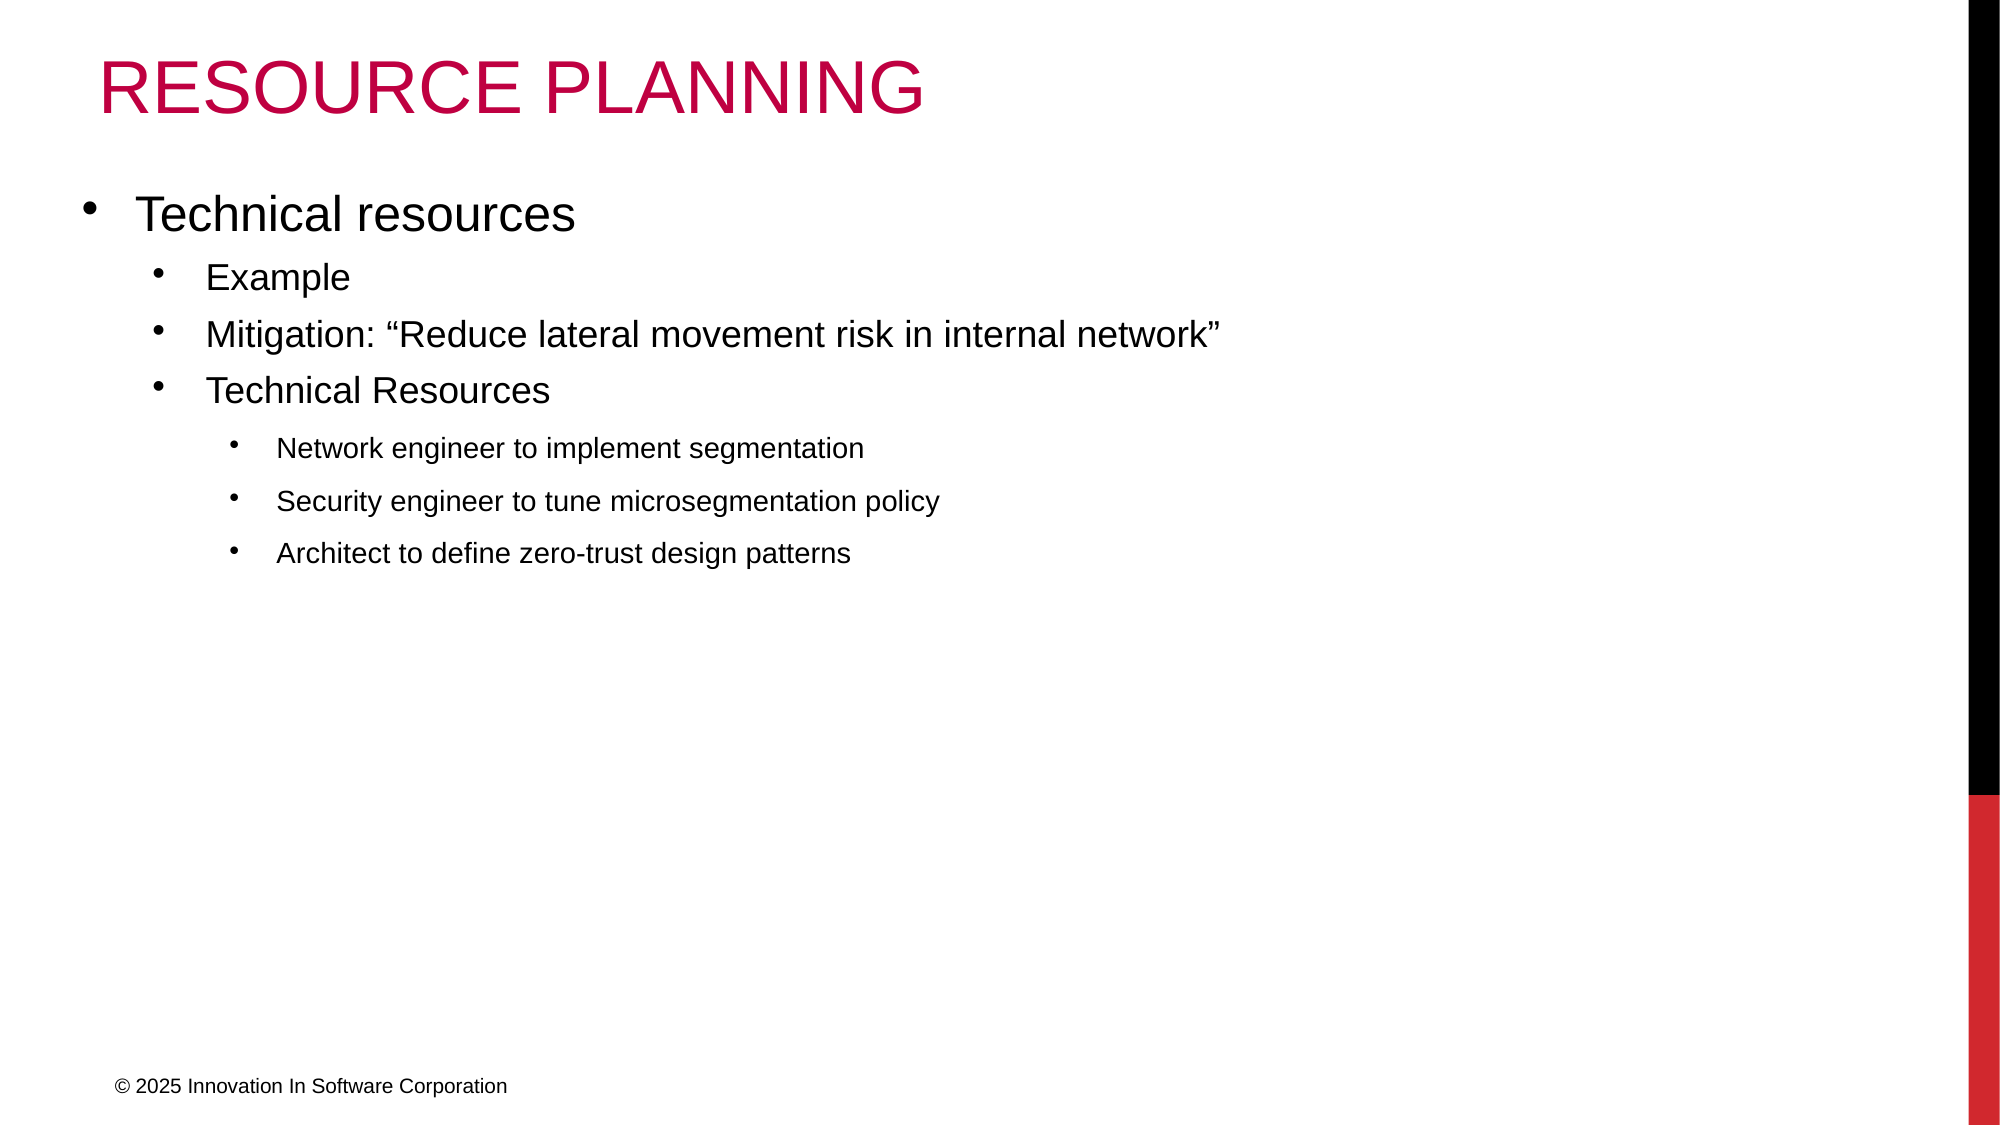

# Resource Planning
Technical resources
Example
Mitigation: “Reduce lateral movement risk in internal network”
Technical Resources
Network engineer to implement segmentation
Security engineer to tune microsegmentation policy
Architect to define zero-trust design patterns
© 2025 Innovation In Software Corporation